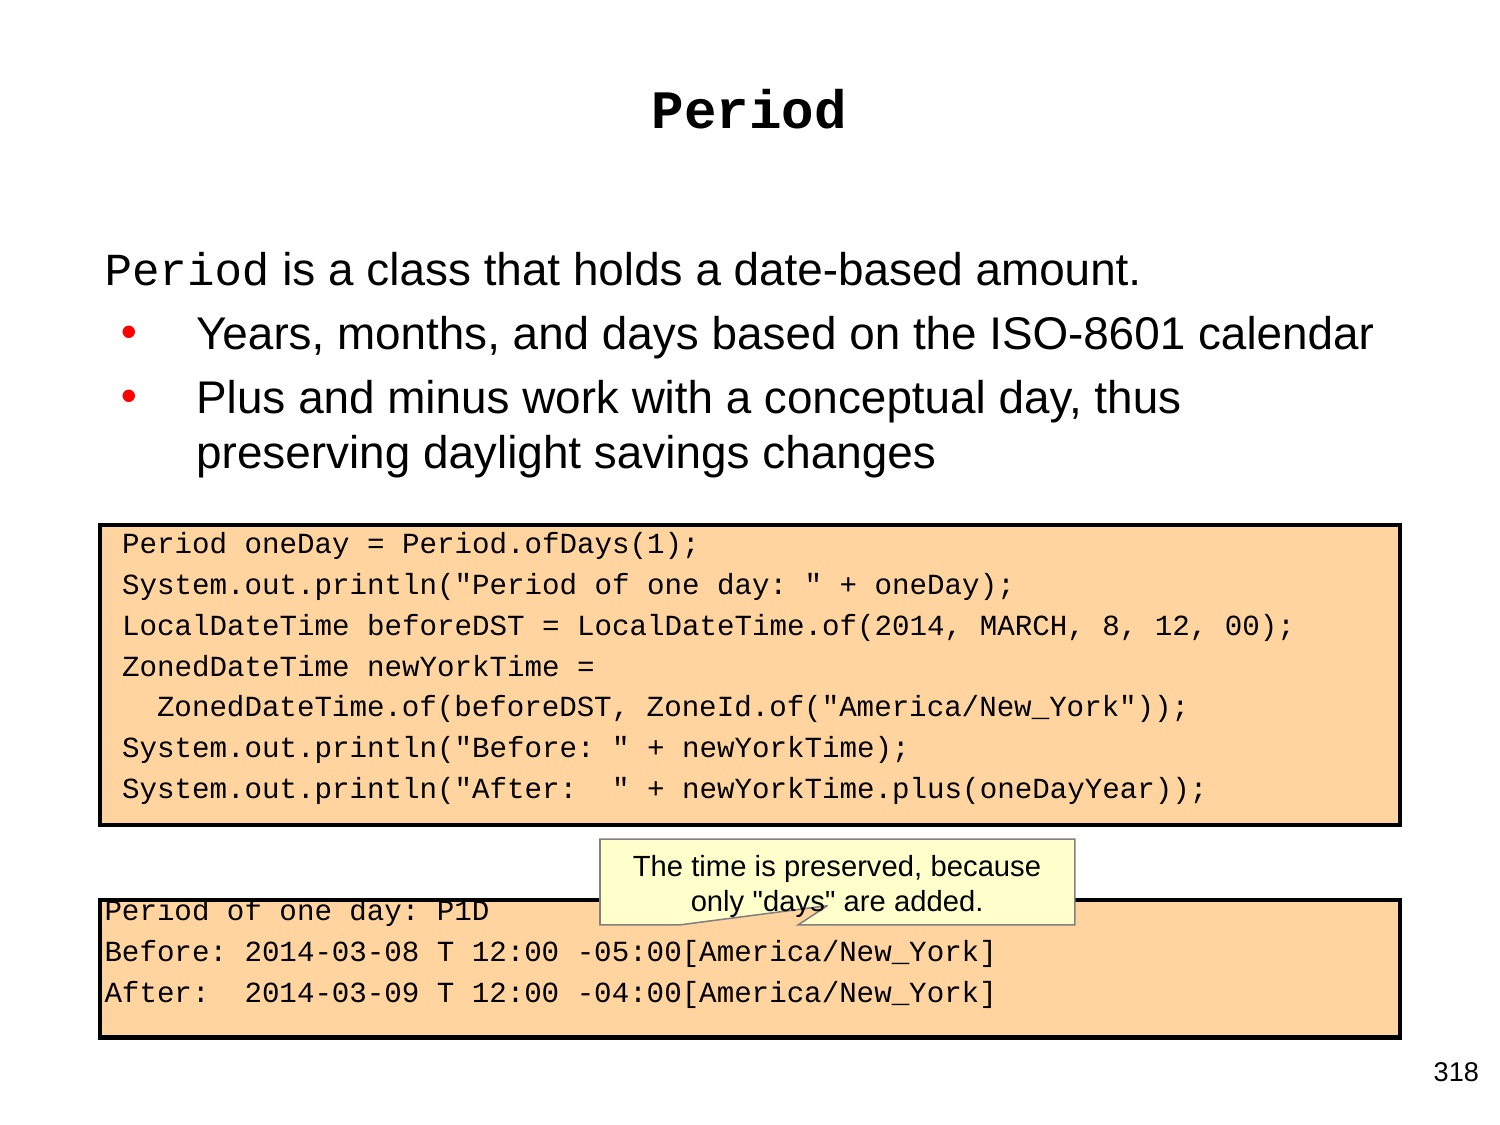

# Period
Period is a class that holds a date-based amount.
Years, months, and days based on the ISO-8601 calendar
Plus and minus work with a conceptual day, thus preserving daylight savings changes

 Period oneDay = Period.ofDays(1);
 System.out.println("Period of one day: " + oneDay);
 LocalDateTime beforeDST = LocalDateTime.of(2014, MARCH, 8, 12, 00);
 ZonedDateTime newYorkTime =
   ZonedDateTime.of(beforeDST, ZoneId.of("America/New_York"));
 System.out.println("Before: " + newYorkTime);
 System.out.println("After:  " + newYorkTime.plus(oneDayYear));

Period of one day: P1D
Before: 2014-03-08 T 12:00 -05:00[America/New_York]
After:  2014-03-09 T 12:00 -04:00[America/New_York]

The time is preserved, because only "days" are added.

318